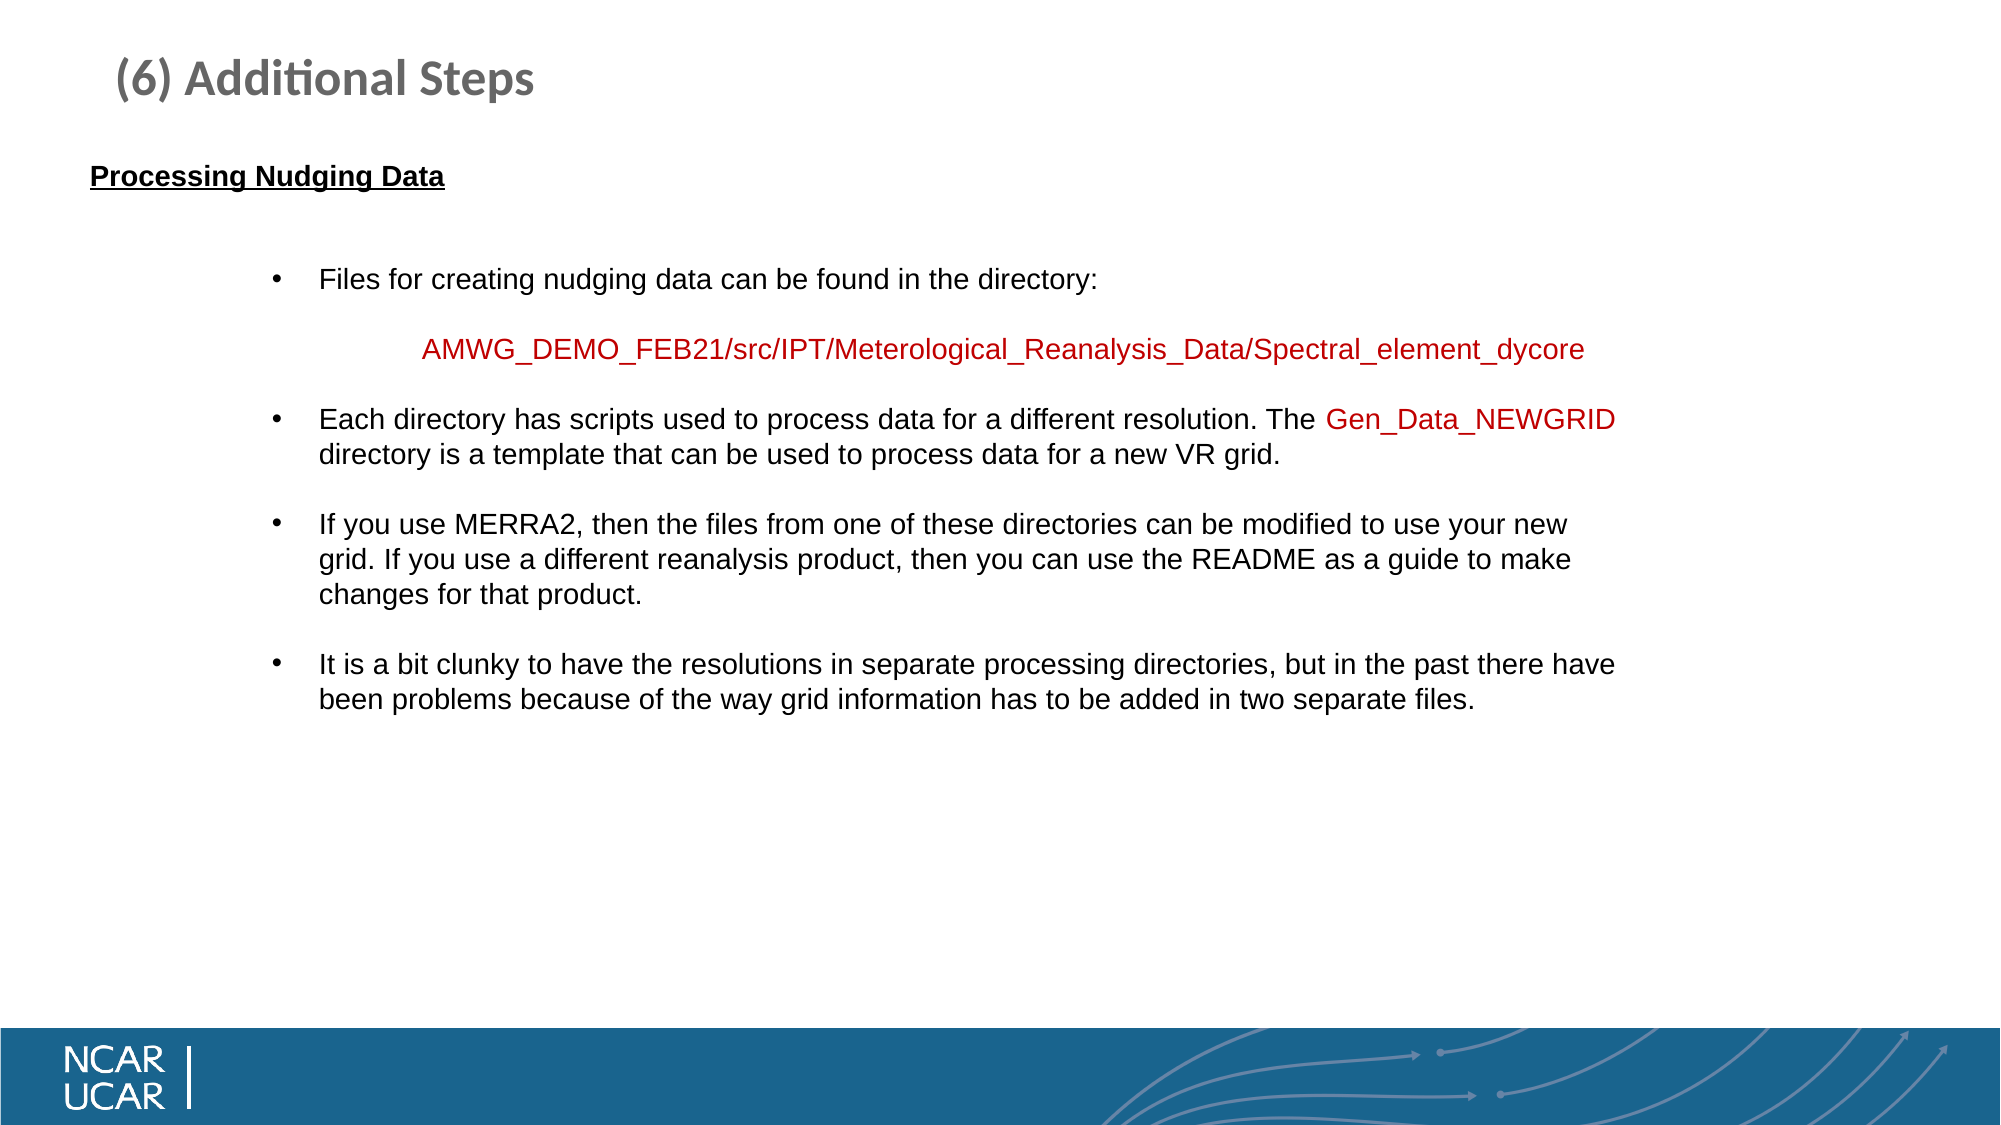

# (6) Additional Steps
Processing Nudging Data
Files for creating nudging data can be found in the directory:

	AMWG_DEMO_FEB21/src/IPT/Meterological_Reanalysis_Data/Spectral_element_dycore

Each directory has scripts used to process data for a different resolution. The Gen_Data_NEWGRID directory is a template that can be used to process data for a new VR grid.

If you use MERRA2, then the files from one of these directories can be modified to use your new grid. If you use a different reanalysis product, then you can use the README as a guide to make changes for that product.

It is a bit clunky to have the resolutions in separate processing directories, but in the past there have been problems because of the way grid information has to be added in two separate files.